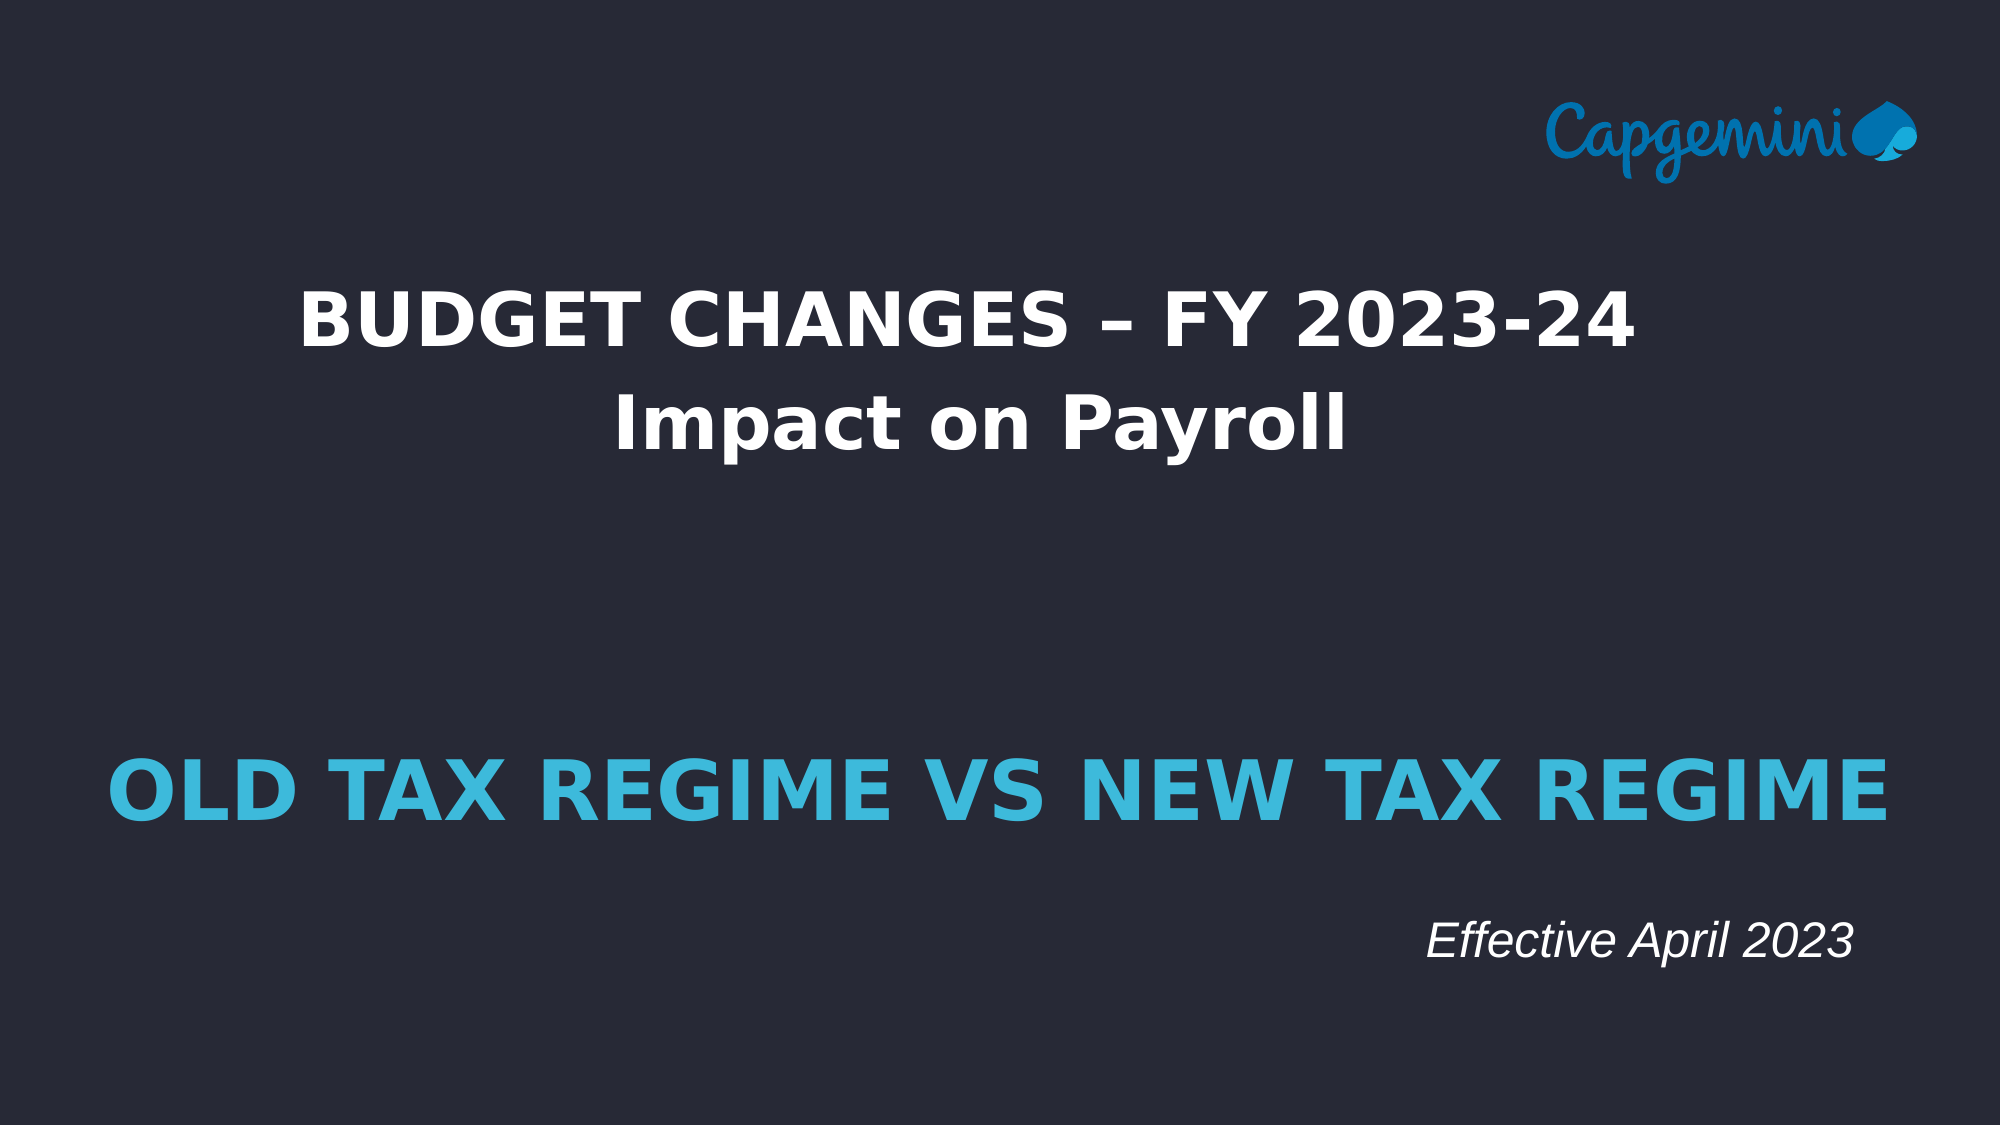

BUDGET CHANGES – FY 2023-24
 Impact on Payroll
OLd Tax Regime VS New Tax Regime
Effective April 2023